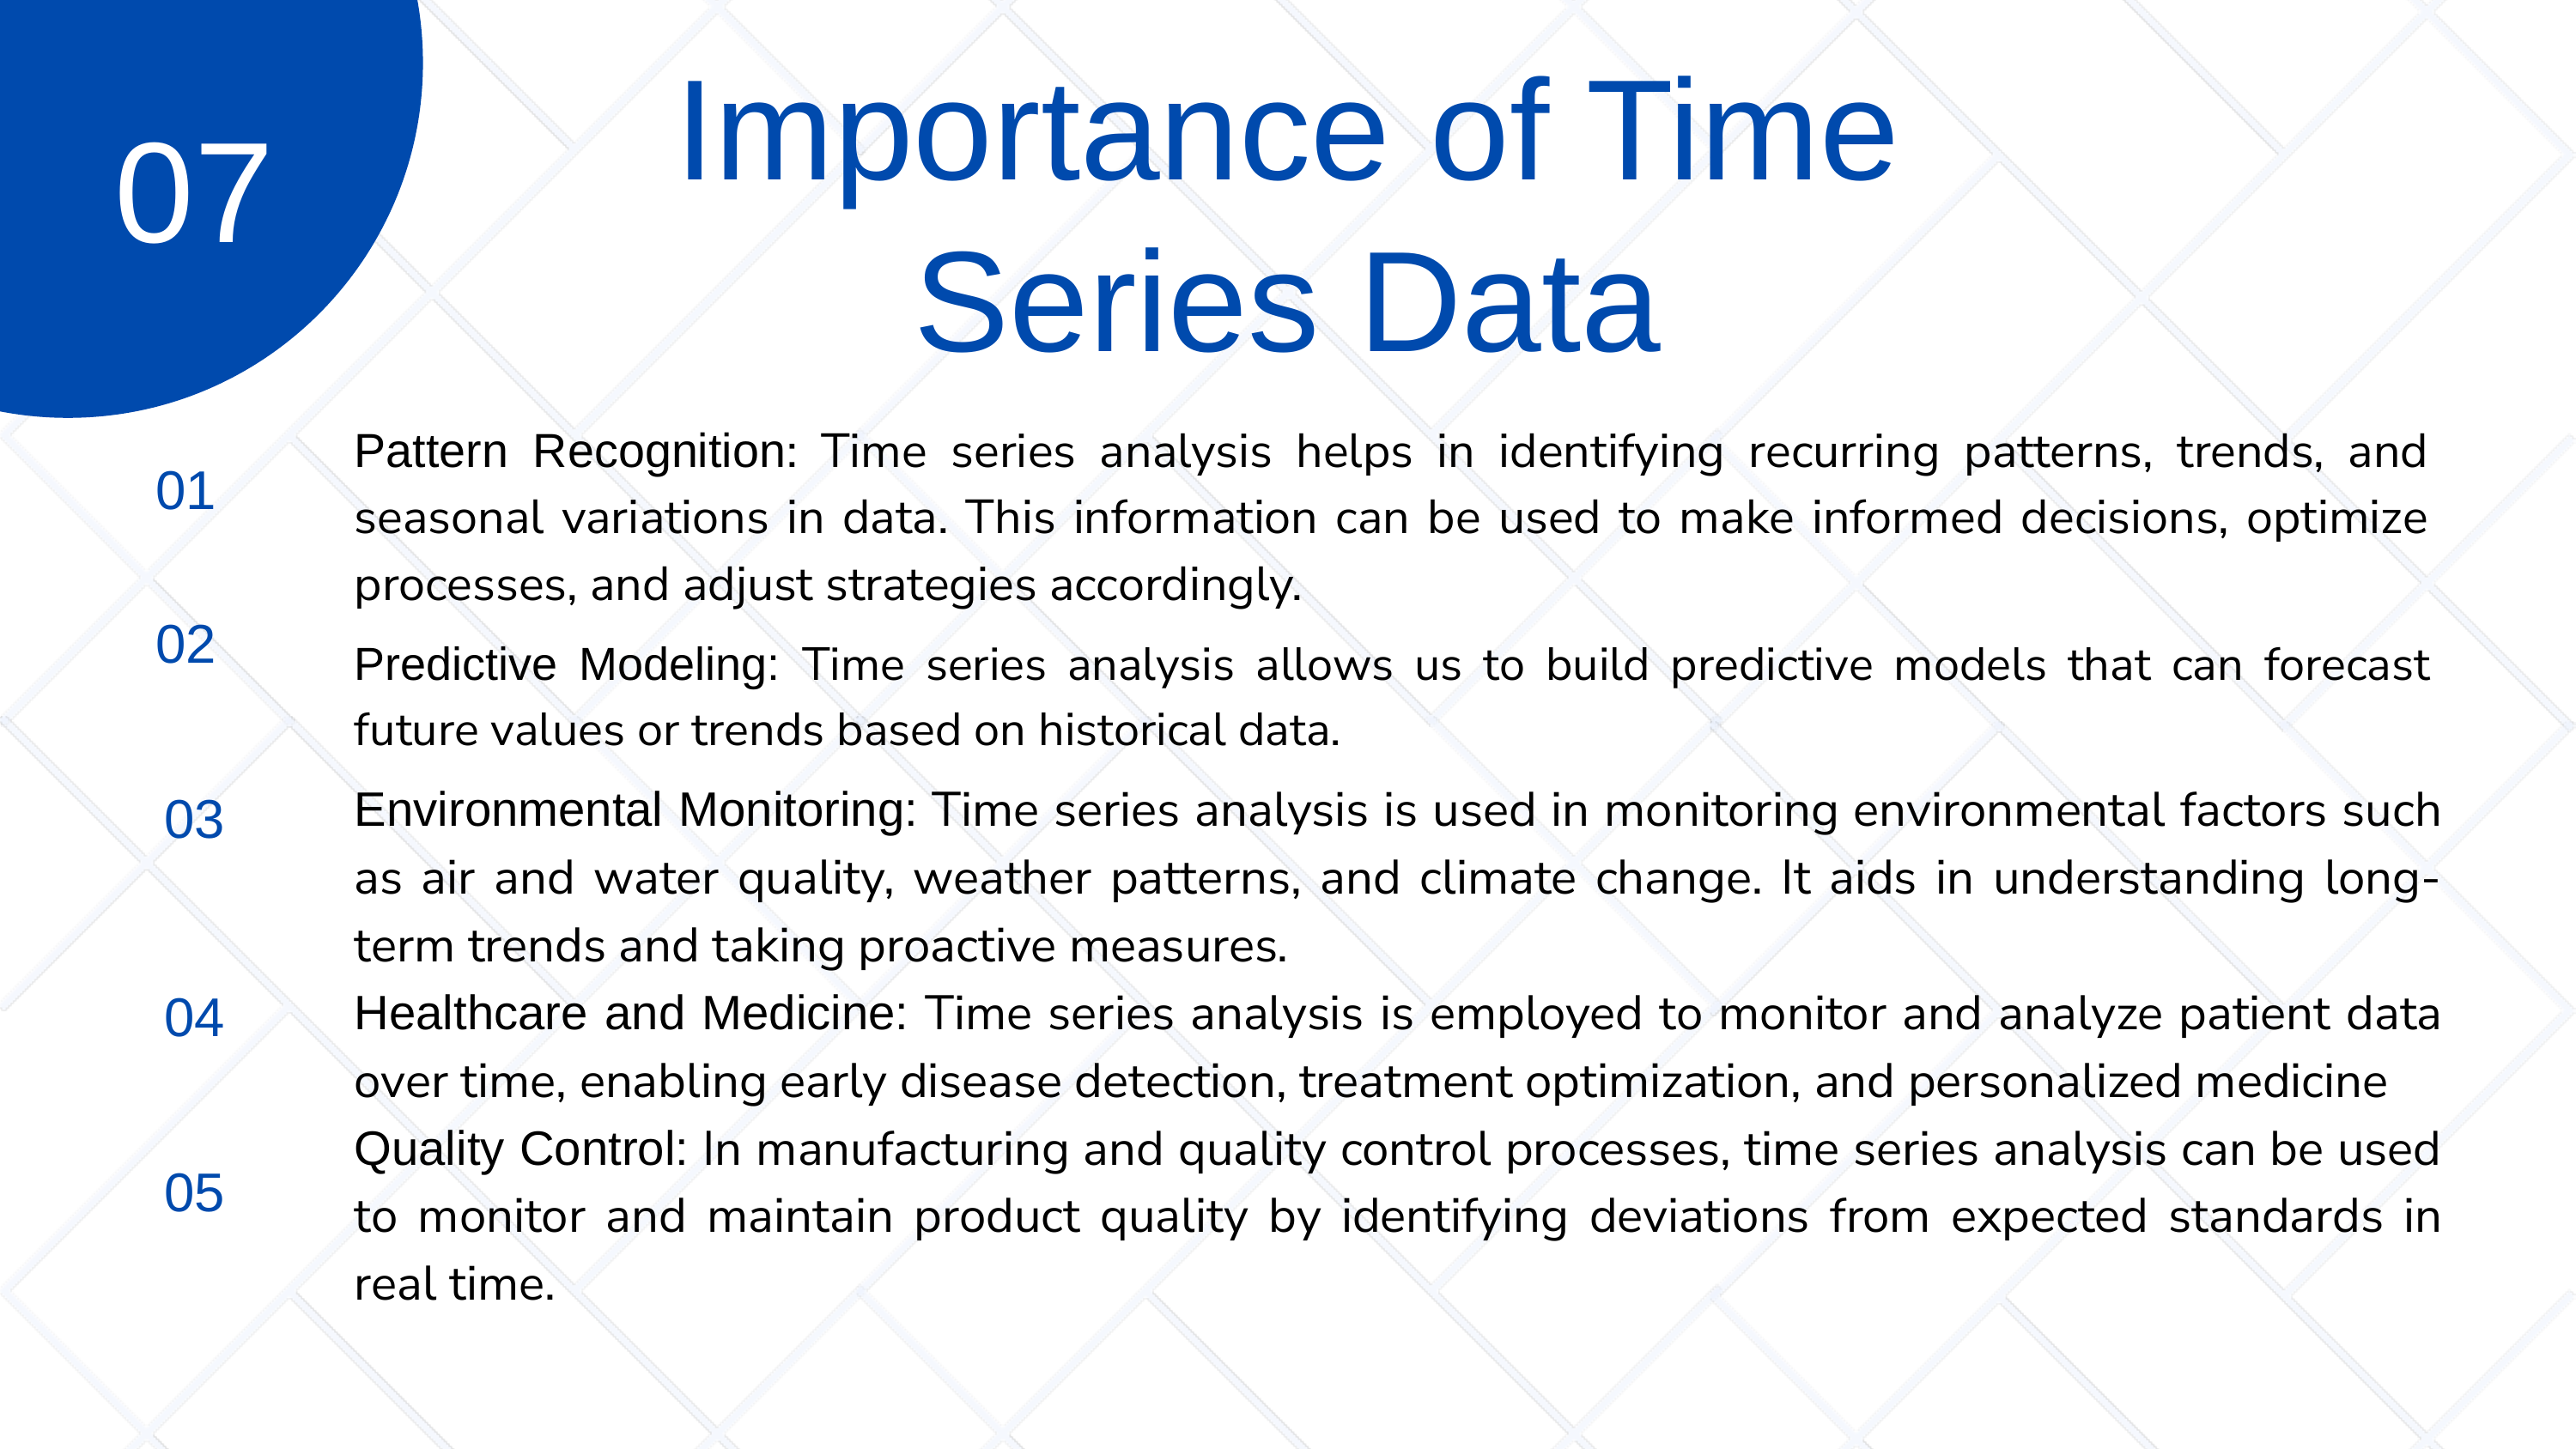

Importance of Time Series Data
07
Pattern Recognition: Time series analysis helps in identifying recurring patterns, trends, and seasonal variations in data. This information can be used to make informed decisions, optimize processes, and adjust strategies accordingly.
01
02
Predictive Modeling: Time series analysis allows us to build predictive models that can forecast future values or trends based on historical data.
Environmental Monitoring: Time series analysis is used in monitoring environmental factors such as air and water quality, weather patterns, and climate change. It aids in understanding long-term trends and taking proactive measures.
Healthcare and Medicine: Time series analysis is employed to monitor and analyze patient data over time, enabling early disease detection, treatment optimization, and personalized medicine
Quality Control: In manufacturing and quality control processes, time series analysis can be used to monitor and maintain product quality by identifying deviations from expected standards in real time.

03
04
05